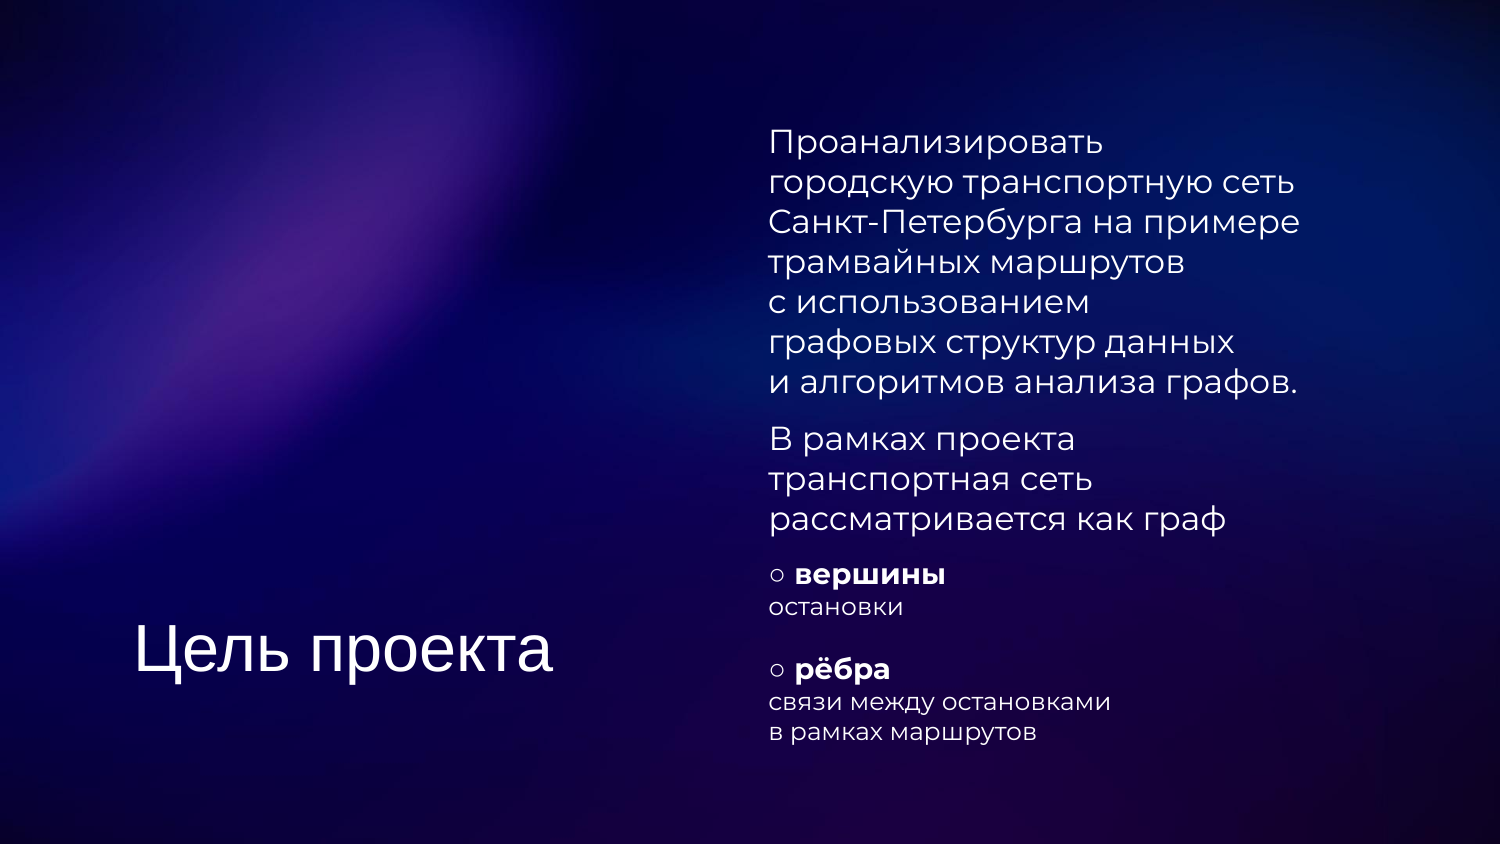

Проанализировать
городскую транспортную сеть
Санкт-Петербурга на примере трамвайных маршрутов
с использованием
графовых структур данных
и алгоритмов анализа графов.
В рамках проекта
транспортная сеть рассматривается как граф
○ вершины
остановки
○ рёбра
связи между остановками
в рамках маршрутов
# Цель проекта